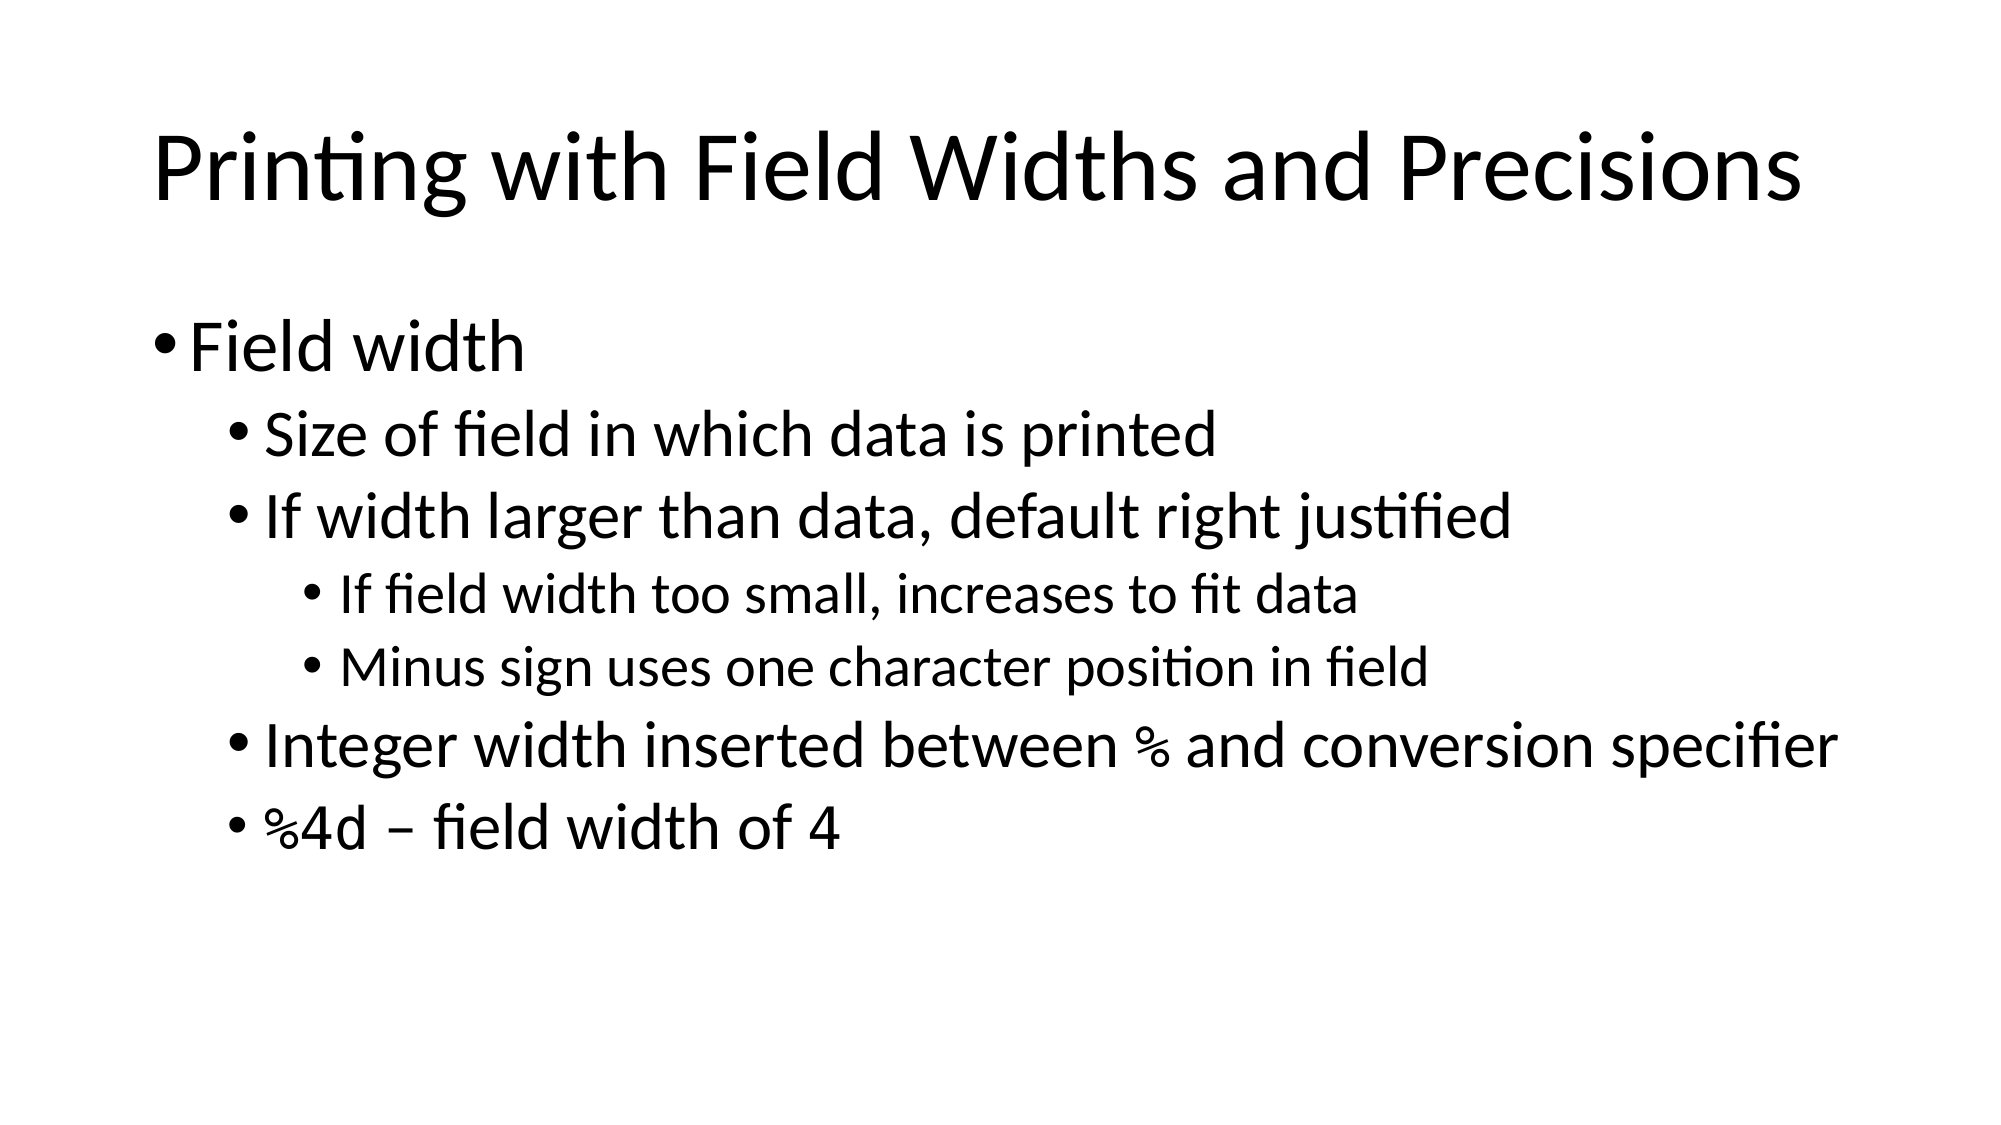

# Printing with Field Widths and Precisions
Field width
Size of field in which data is printed
If width larger than data, default right justified
If field width too small, increases to fit data
Minus sign uses one character position in field
Integer width inserted between % and conversion specifier
%4d – field width of 4